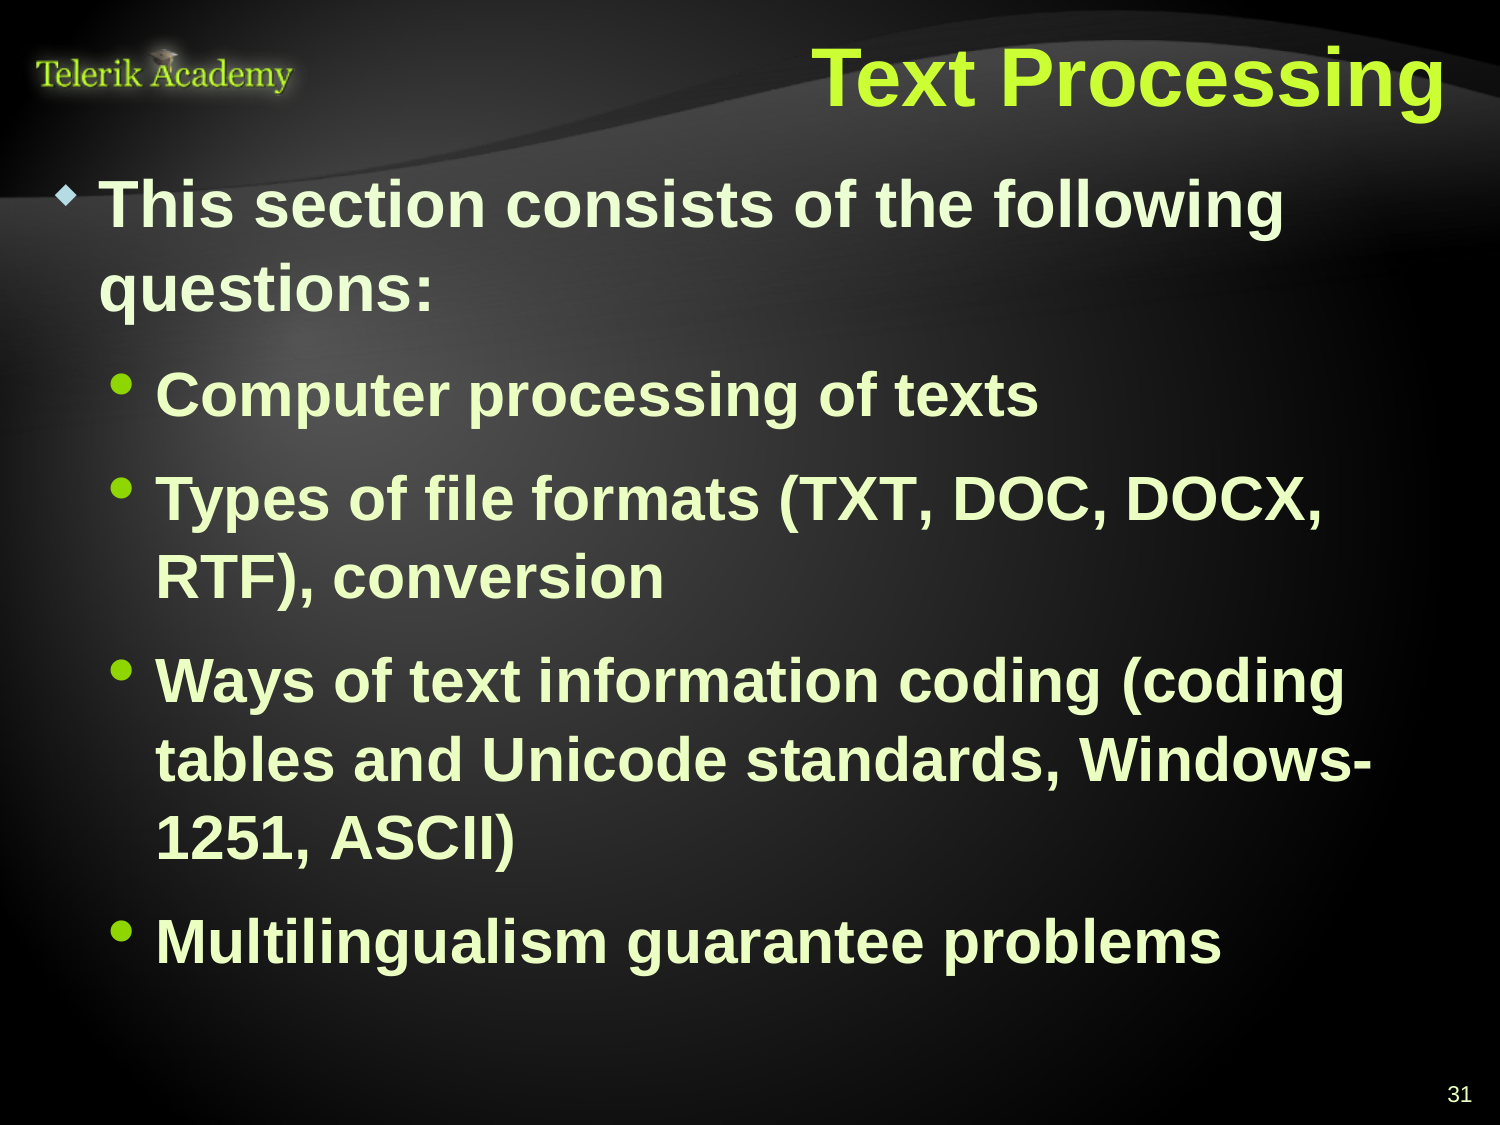

# Text Processing
This section consists of the following questions:
Computer processing of texts
Types of file formats (TXT, DOC, DOCX, RTF), conversion
Ways of text information coding (coding tables and Unicode standards, Windows-1251, ASCII)
Multilingualism guarantee problems
31